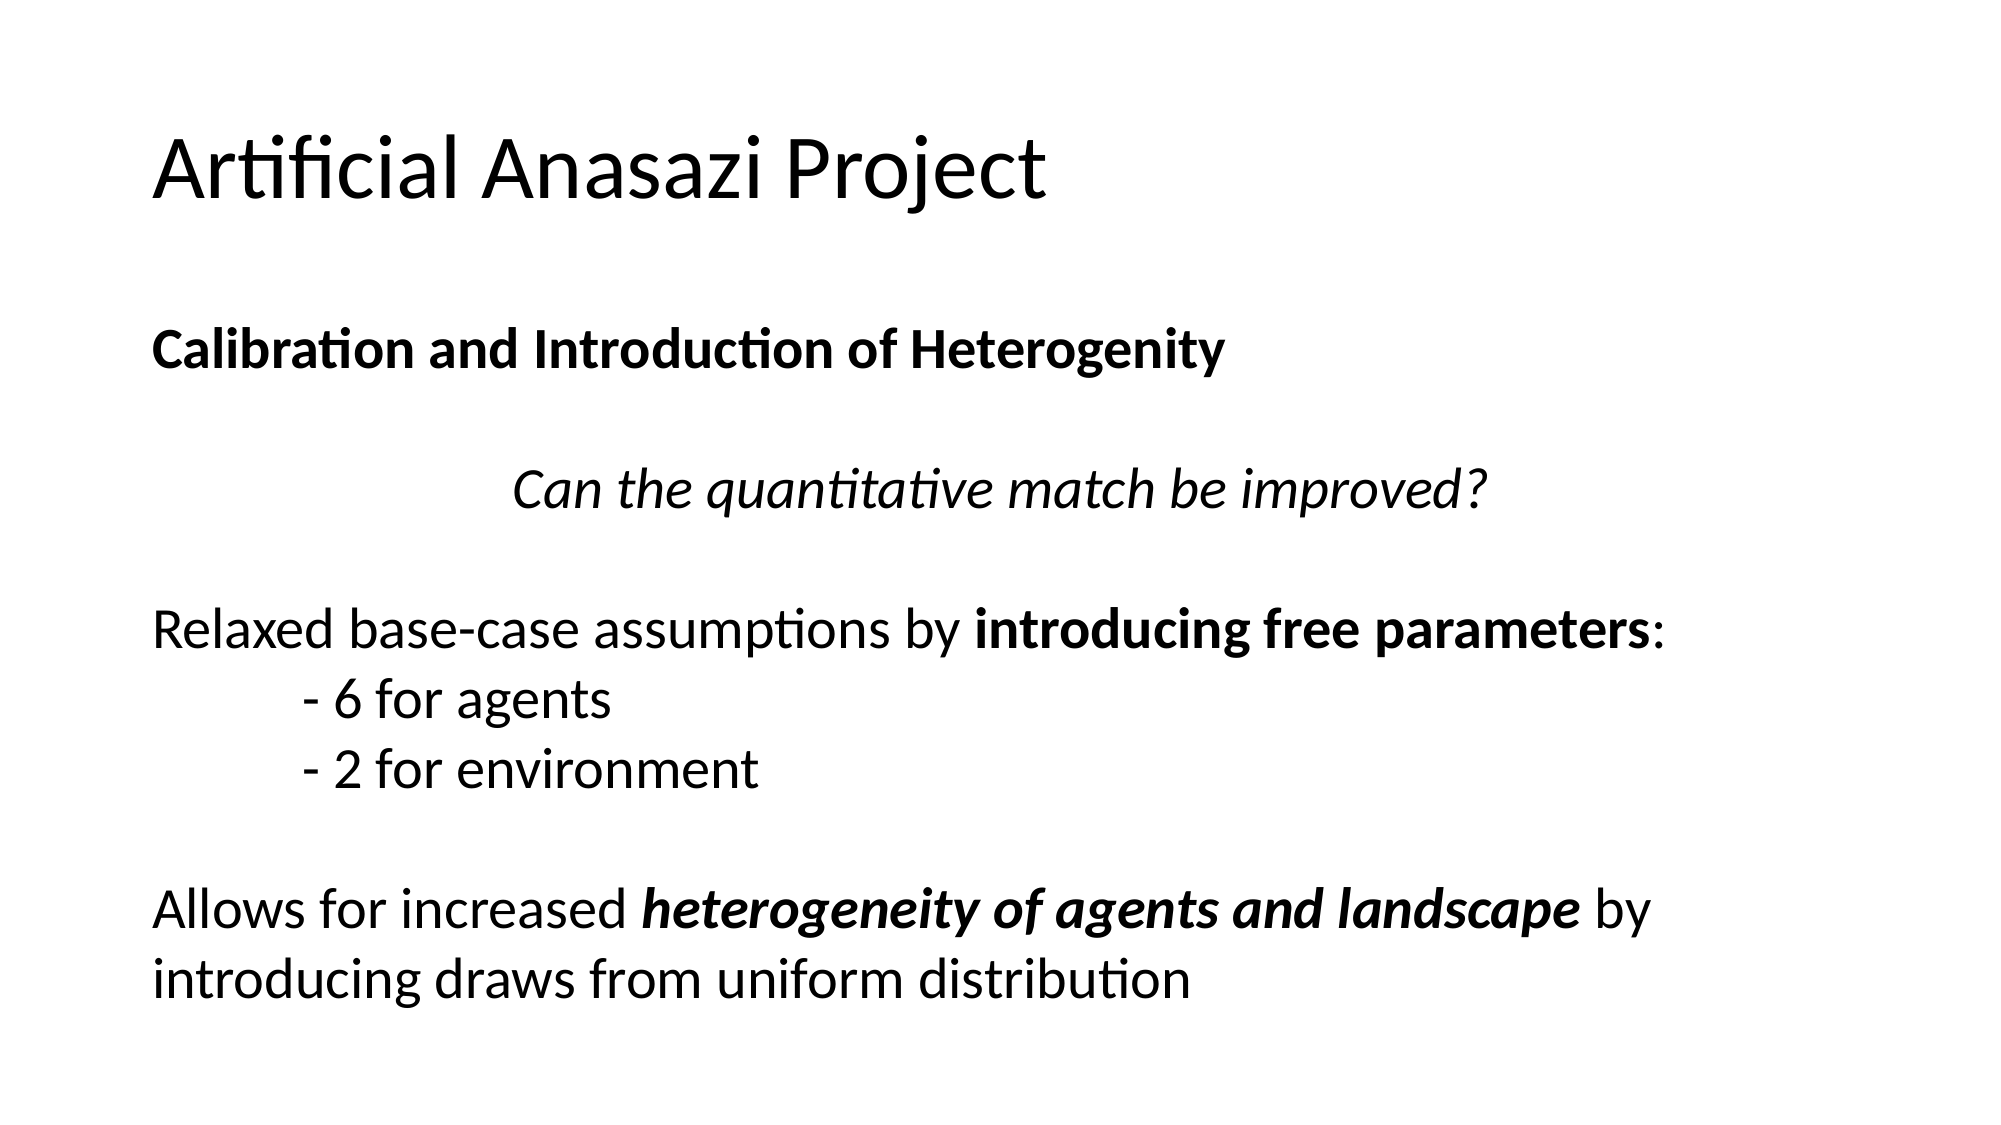

# Artificial Anasazi Project

Calibration and Introduction of Heterogenity

Can the quantitative match be improved?

Relaxed base-case assumptions by introducing free parameters:
	- 6 for agents
	- 2 for environment

Allows for increased heterogeneity of agents and landscape by introducing draws from uniform distribution